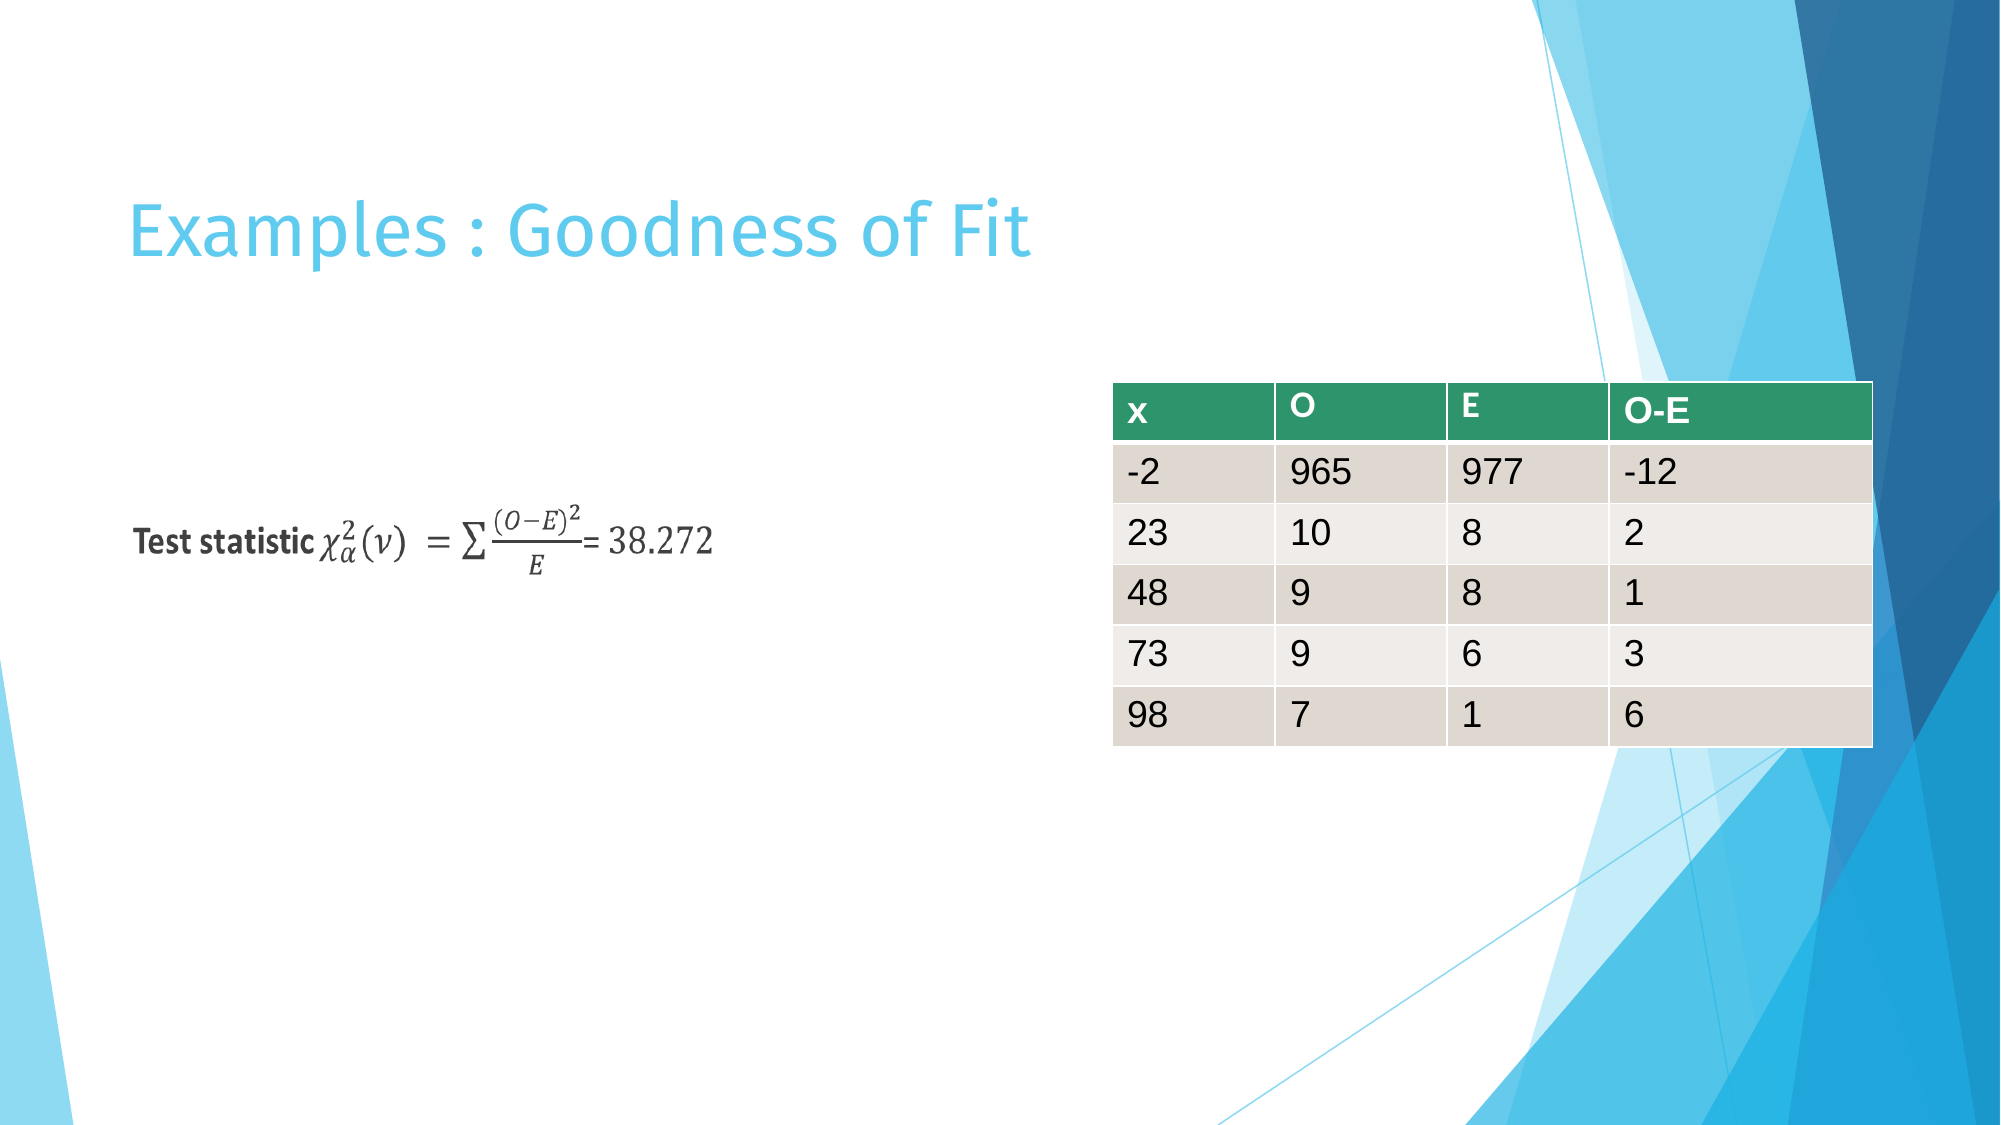

# Examples : Goodness of Fit

| x | O | E | O-E |
| --- | --- | --- | --- |
| -2 | 965 | 977 | -12 |
| 23 | 10 | 8 | 2 |
| 48 | 9 | 8 | 1 |
| 73 | 9 | 6 | 3 |
| 98 | 7 | 1 | 6 |